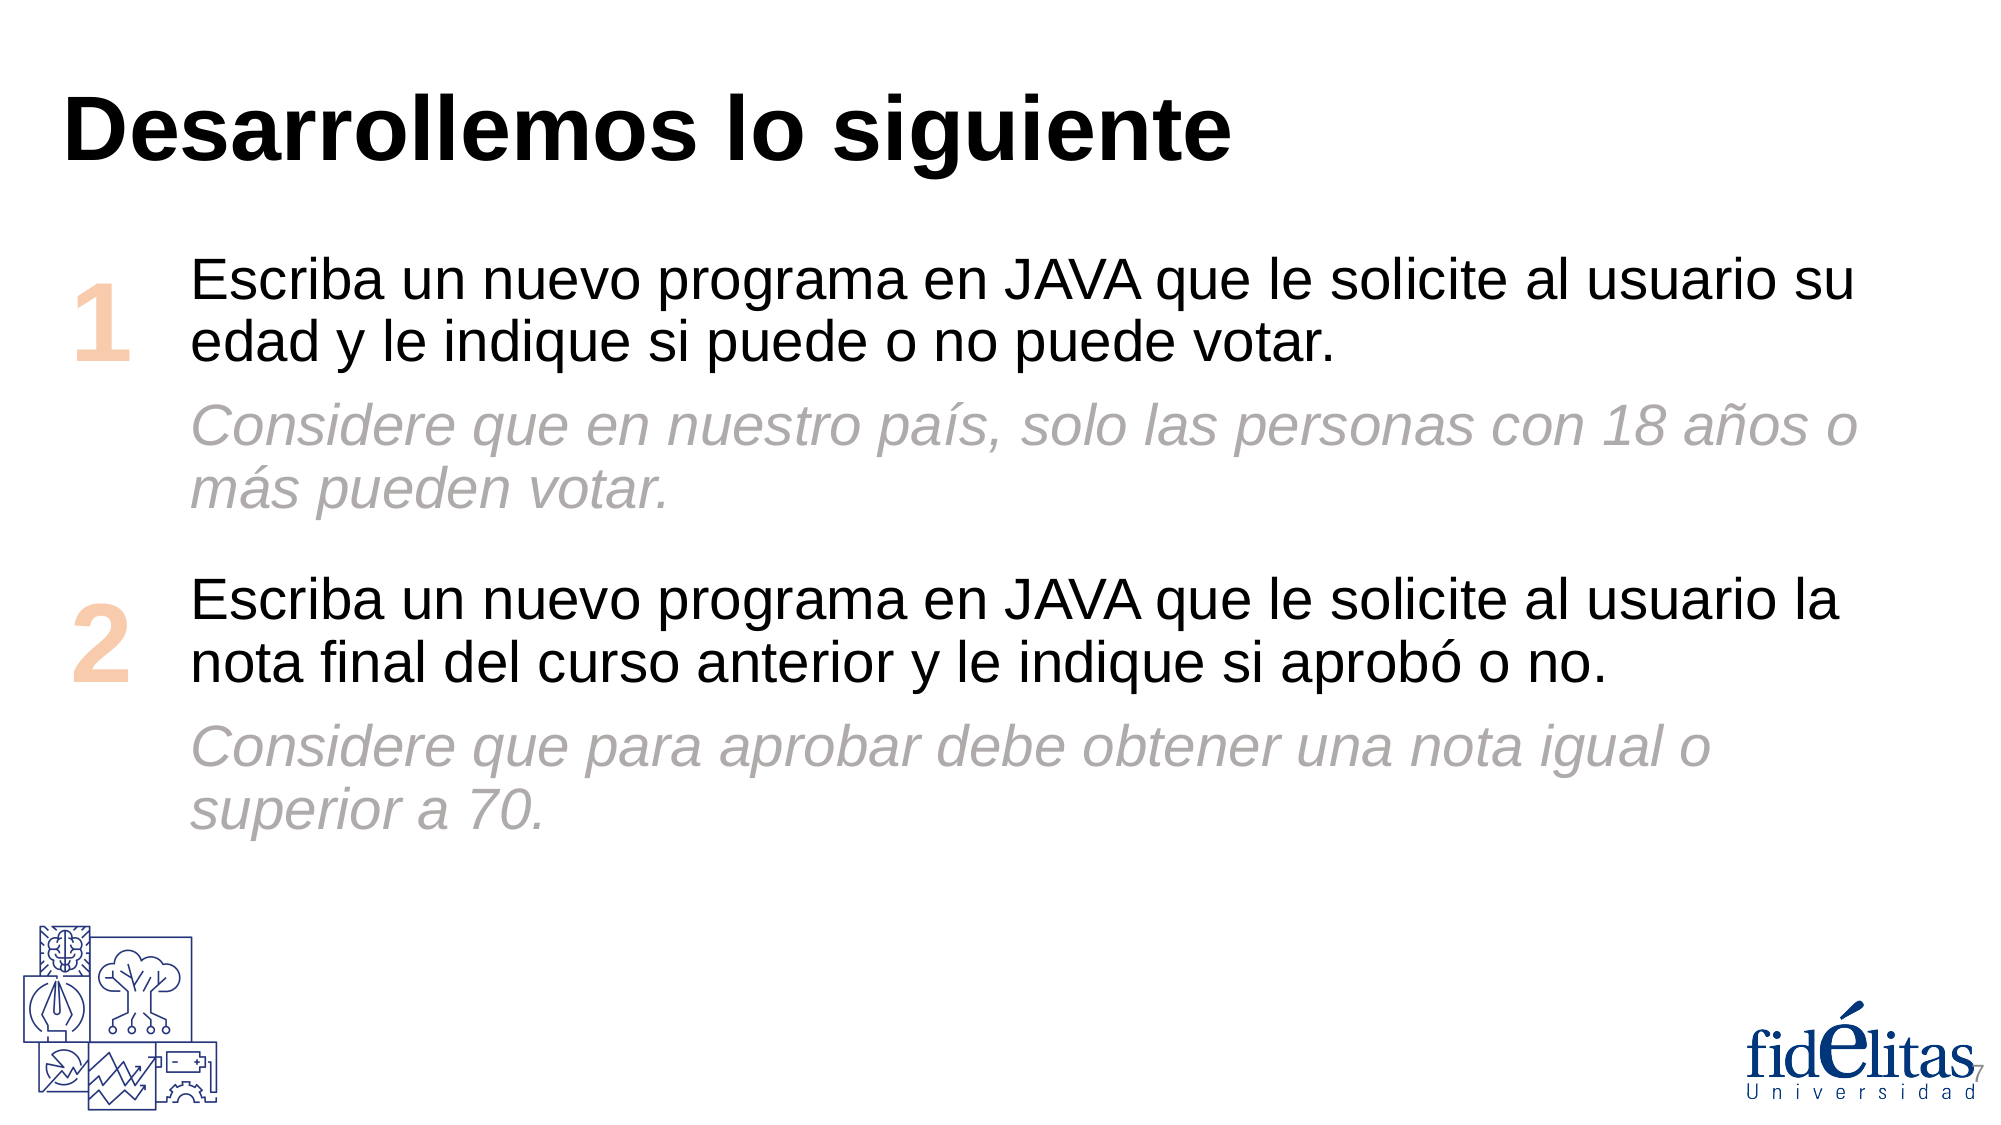

Desarrollemos lo siguiente
1
Escriba un nuevo programa en JAVA que le solicite al usuario su edad y le indique si puede o no puede votar.
Considere que en nuestro país, solo las personas con 18 años o más pueden votar.
2
Escriba un nuevo programa en JAVA que le solicite al usuario la nota final del curso anterior y le indique si aprobó o no.
Considere que para aprobar debe obtener una nota igual o superior a 70.
7